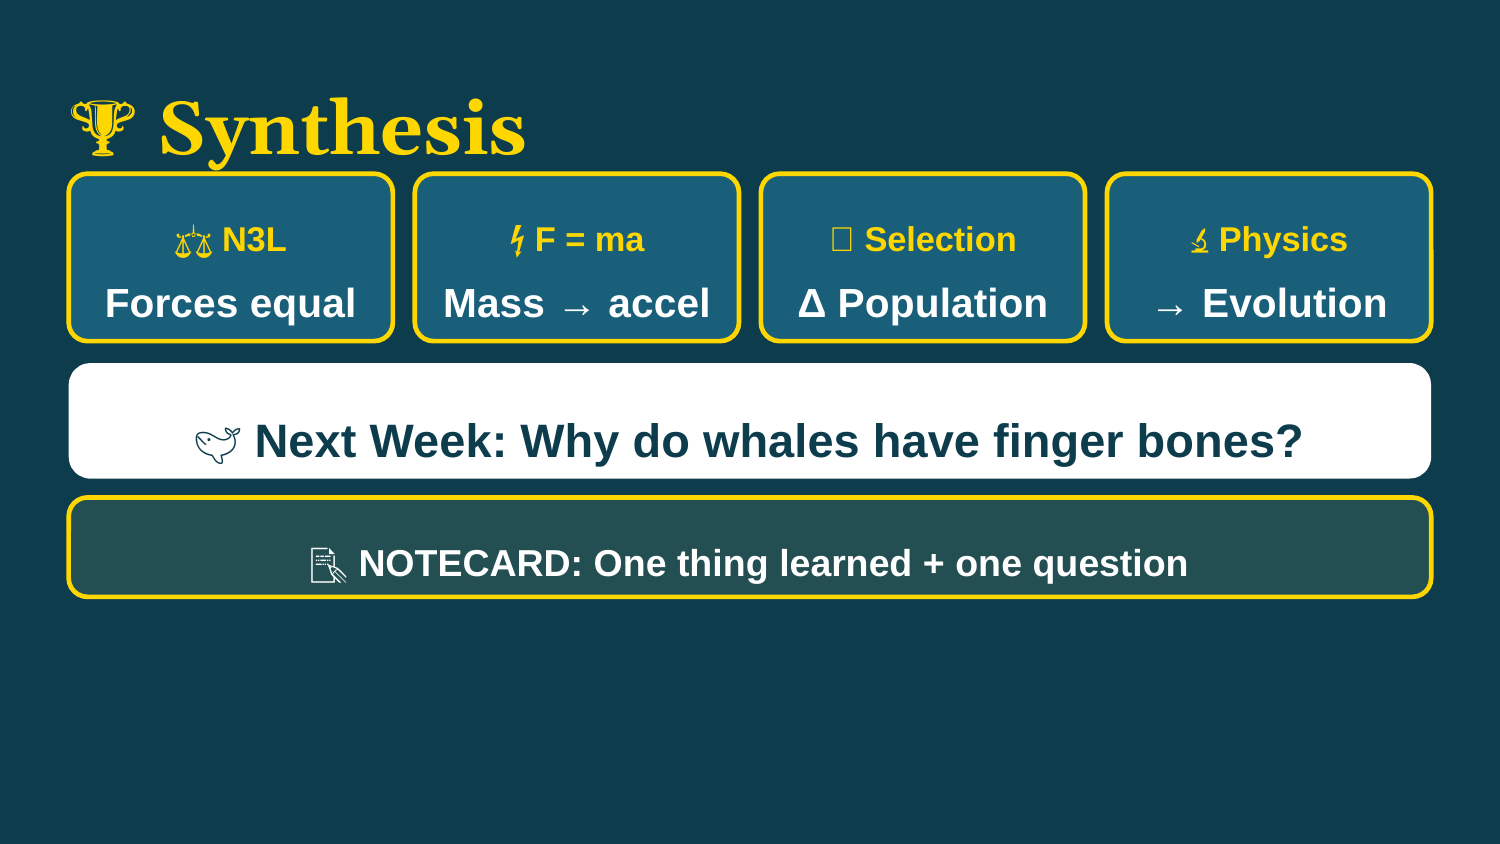

🏆 Synthesis

⚖️ N3L
⚡ F = ma
🧬 Selection
🔬 Physics
Forces equal
Mass → accel
Δ Population
→ Evolution

🐋 Next Week: Why do whales have finger bones?

📝 NOTECARD: One thing learned + one question